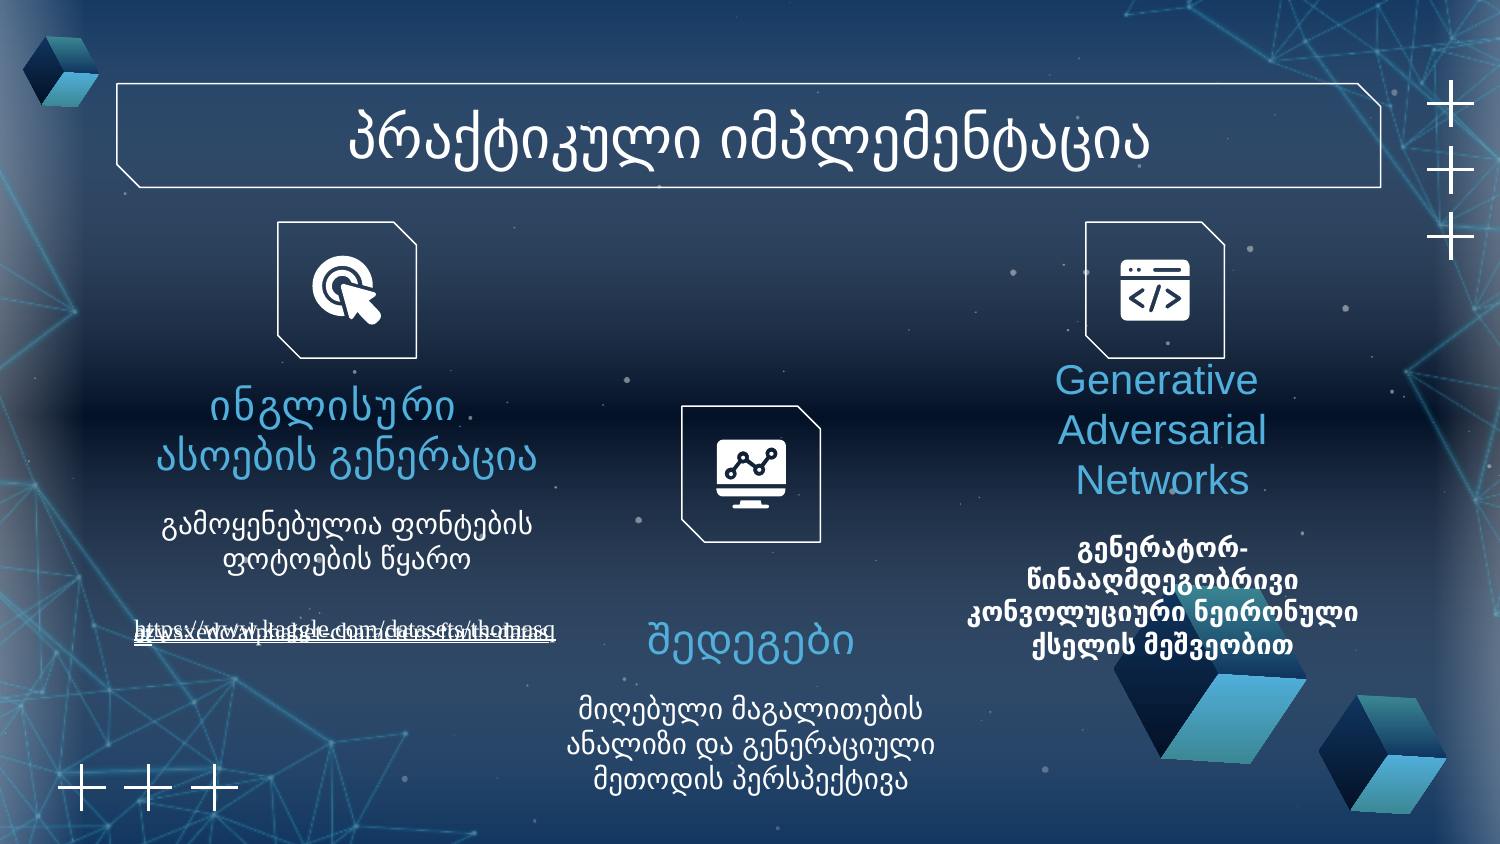

პრაქტიკული იმპლემენტაცია

# Იინგლისური ასოების გენერაცია
Generative
Adversarial
Networks

გამოყენებულია ფონტების ფოტოების წყარო

https://www.kaggle.com/datasets/thomasqazwsxedc/alphabet-characters-fonts-dataset

გენერატორ-წინააღმდეგობრივი კონვოლუციური ნეირონული ქსელის მეშვეობით

შედეგები

მიღებული მაგალითების ანალიზი და გენერაციული მეთოდის პერსპექტივა